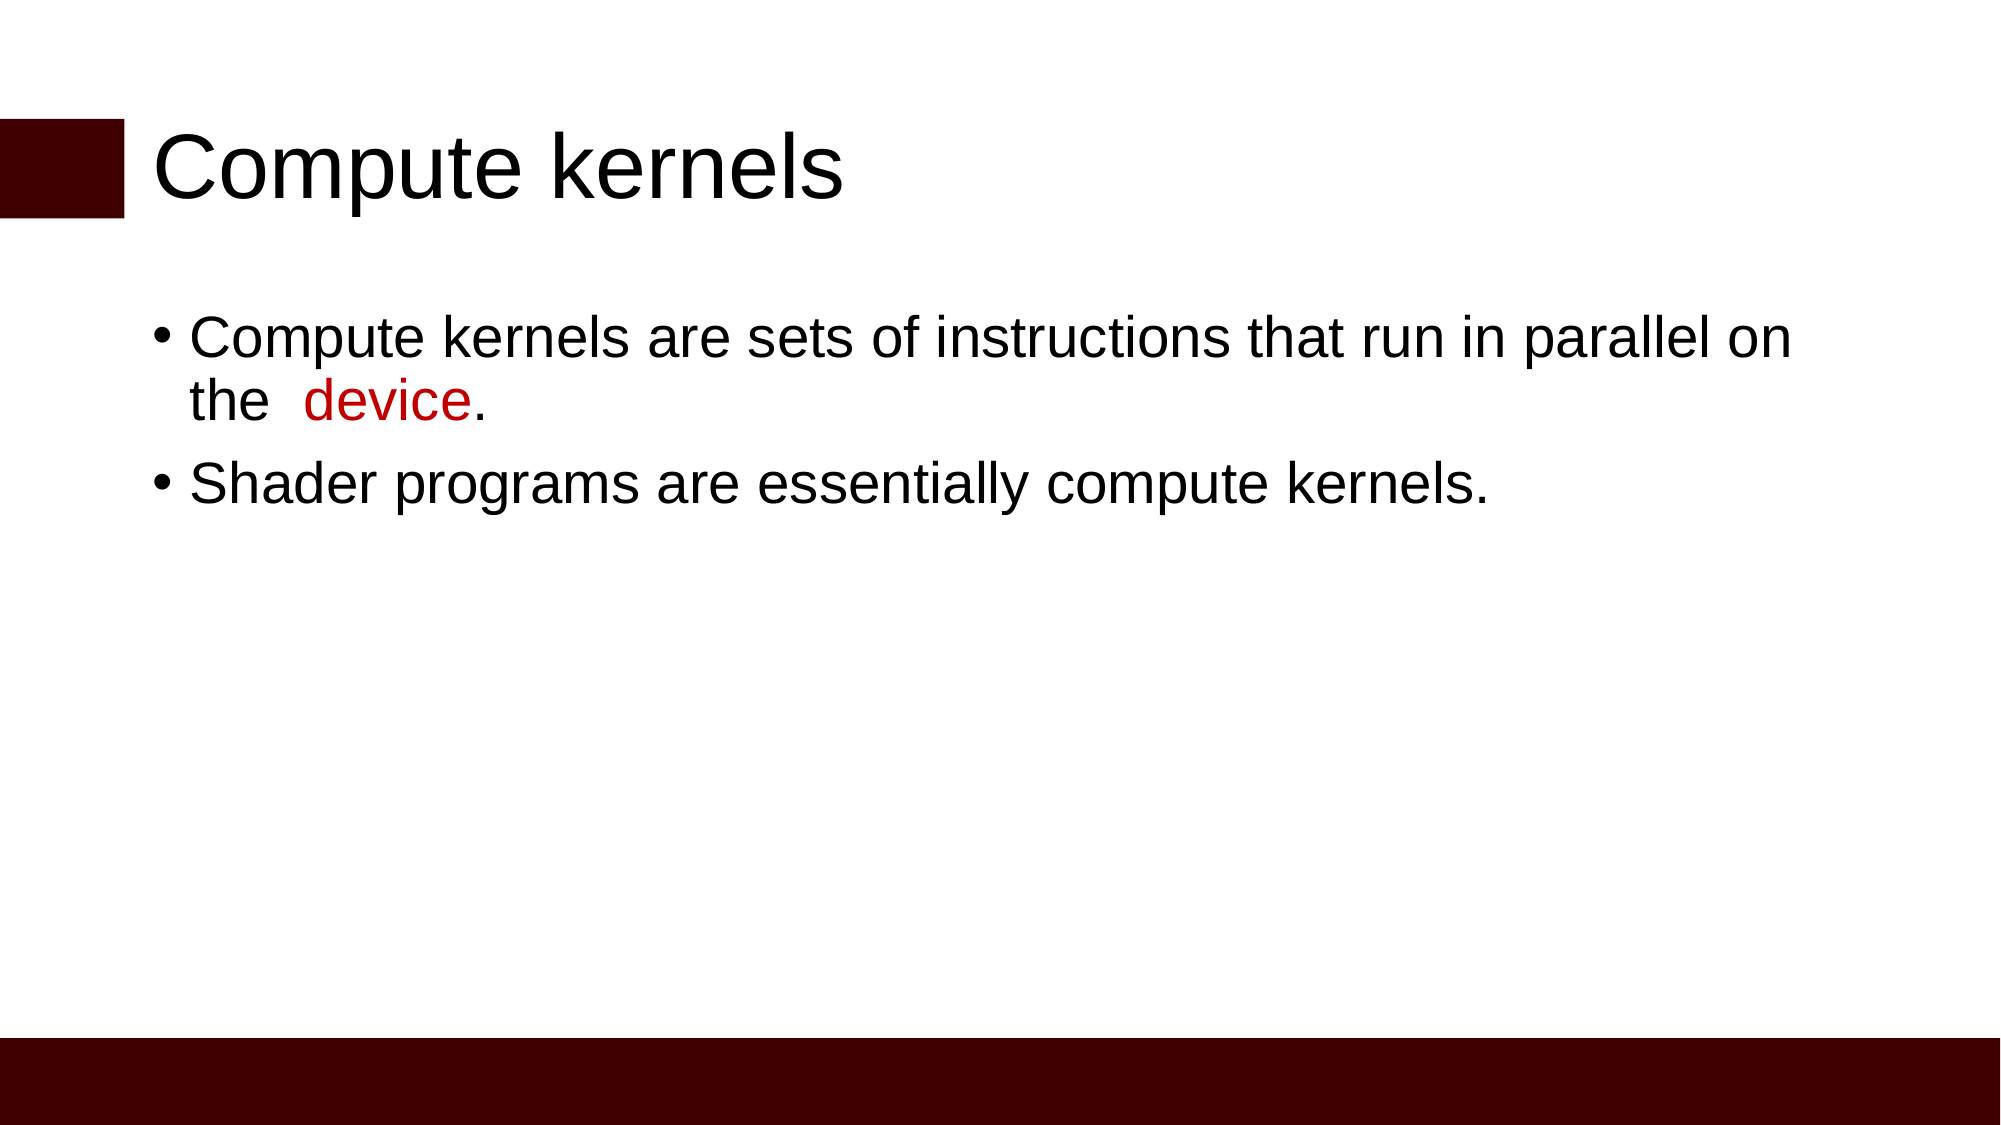

# Compute kernels
Compute kernels are sets of instructions that run in parallel on the  device.
Shader programs are essentially compute kernels.